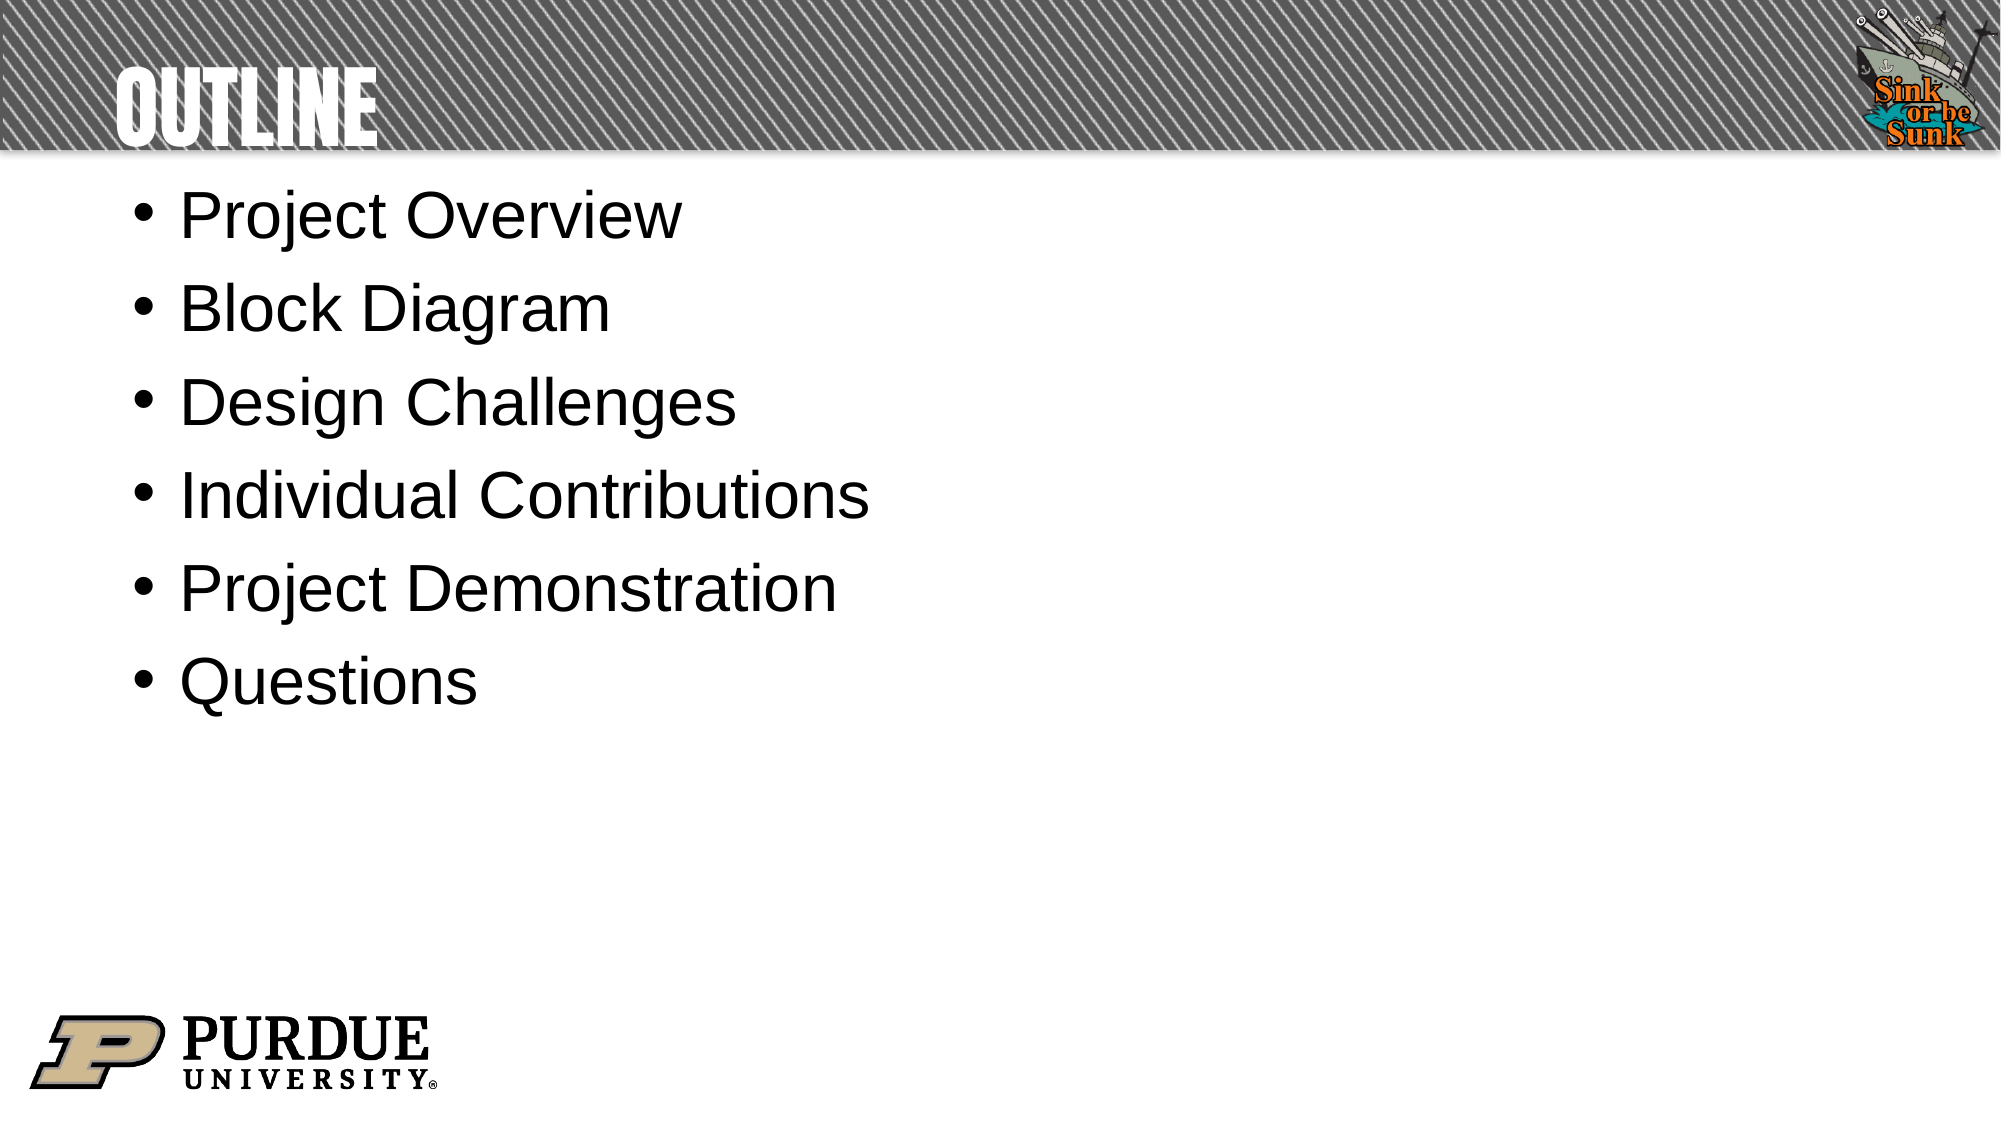

# Outline
Project Overview
Block Diagram
Design Challenges
Individual Contributions
Project Demonstration
Questions